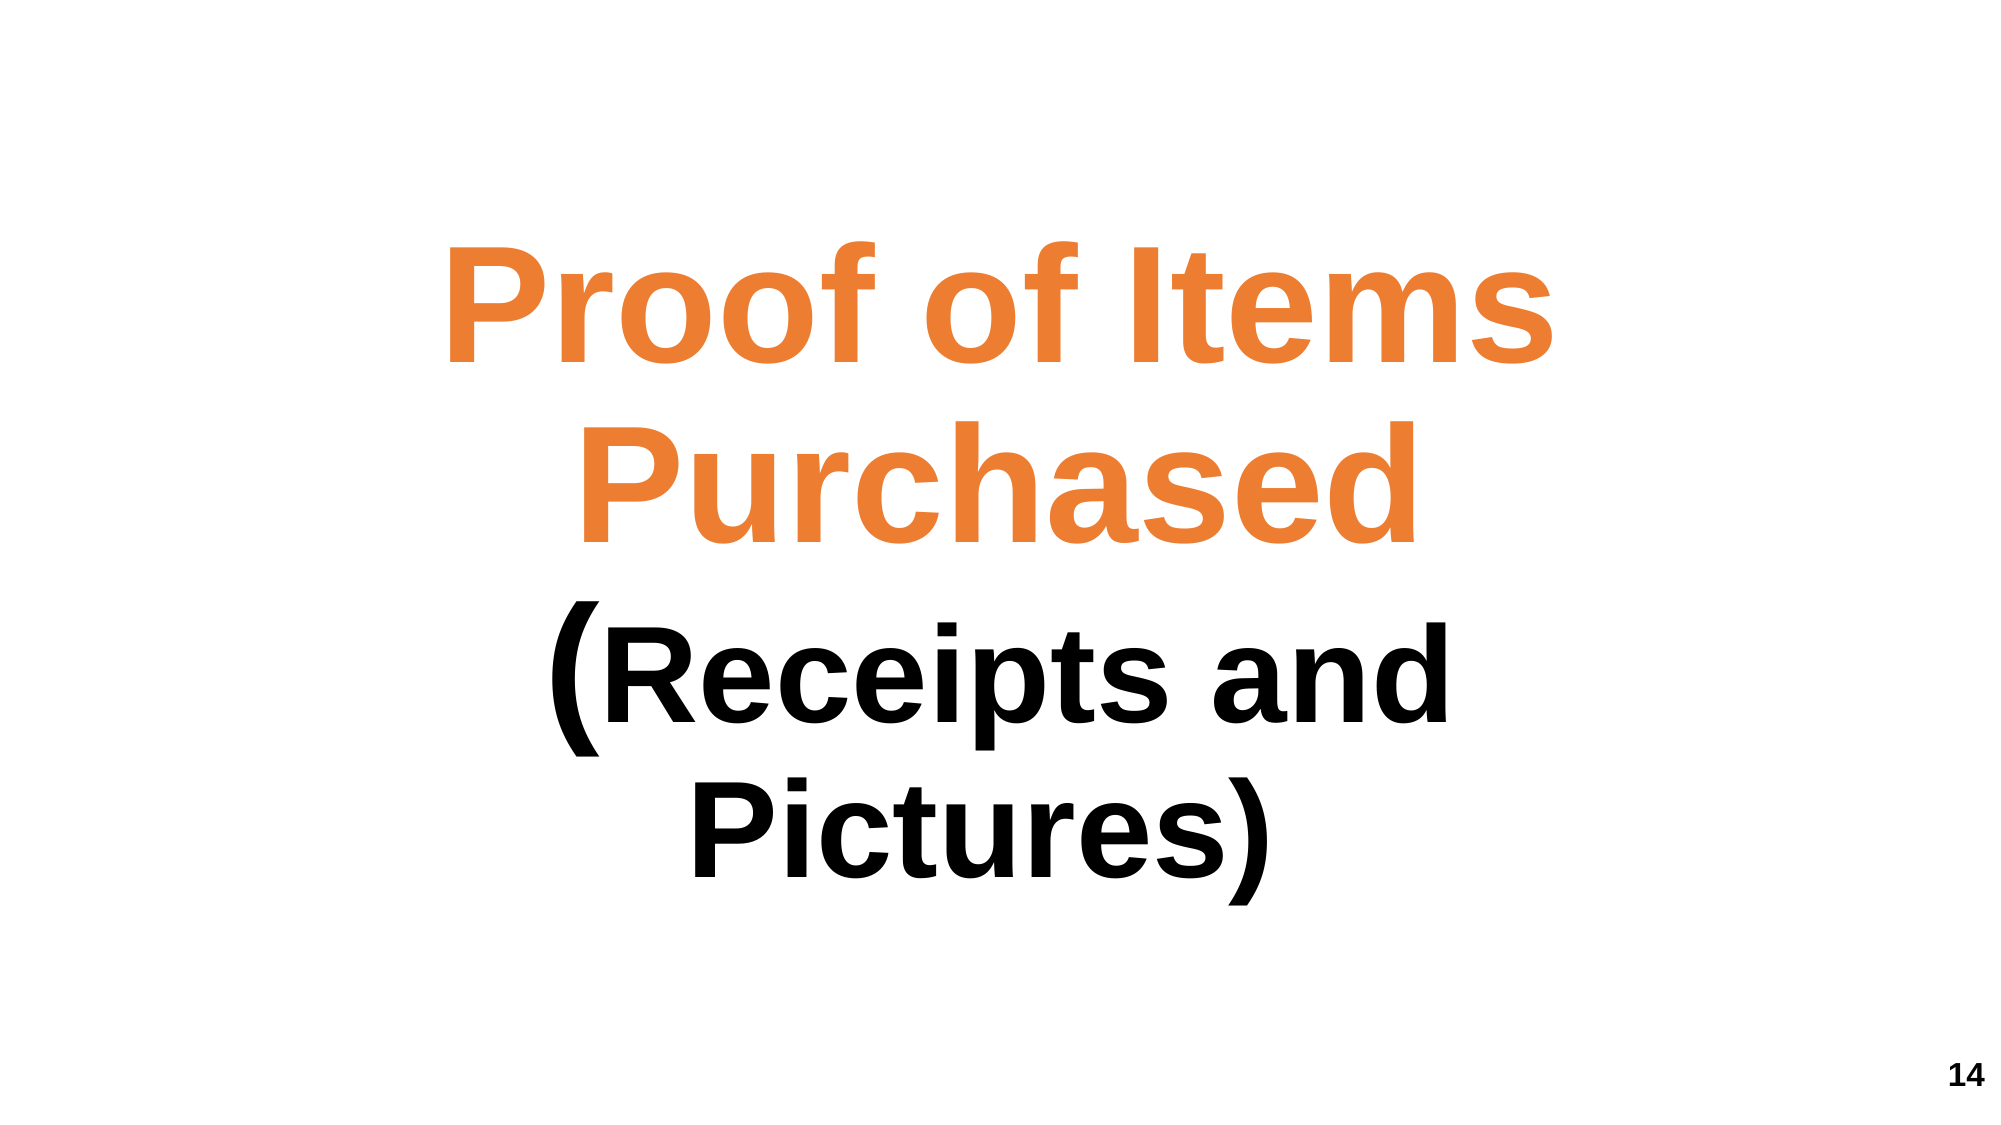

# Proof of Items Purchased (Receipts and Pictures)
14